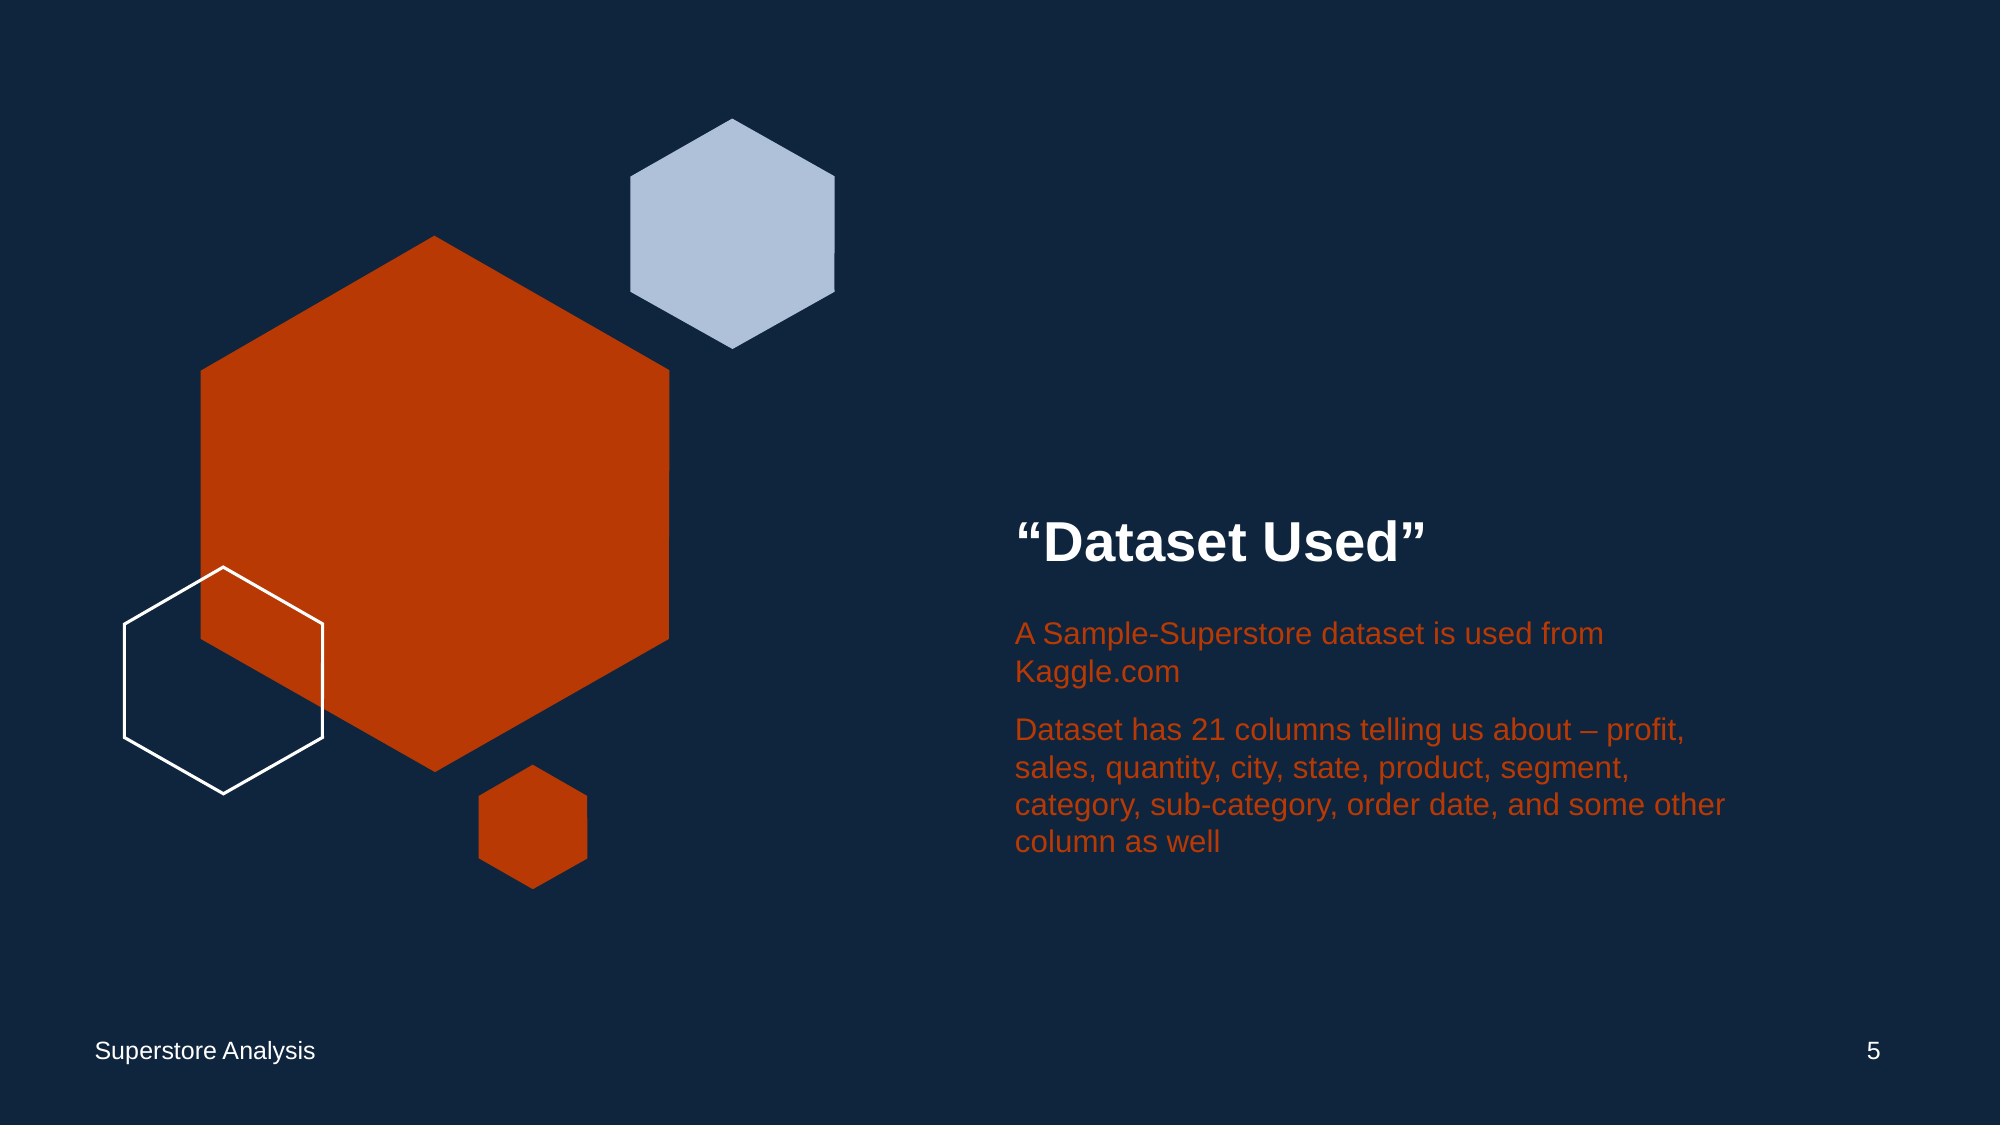

# “Dataset Used”
A Sample-Superstore dataset is used from Kaggle.com
Dataset has 21 columns telling us about – profit, sales, quantity, city, state, product, segment, category, sub-category, order date, and some other column as well
5
Superstore Analysis